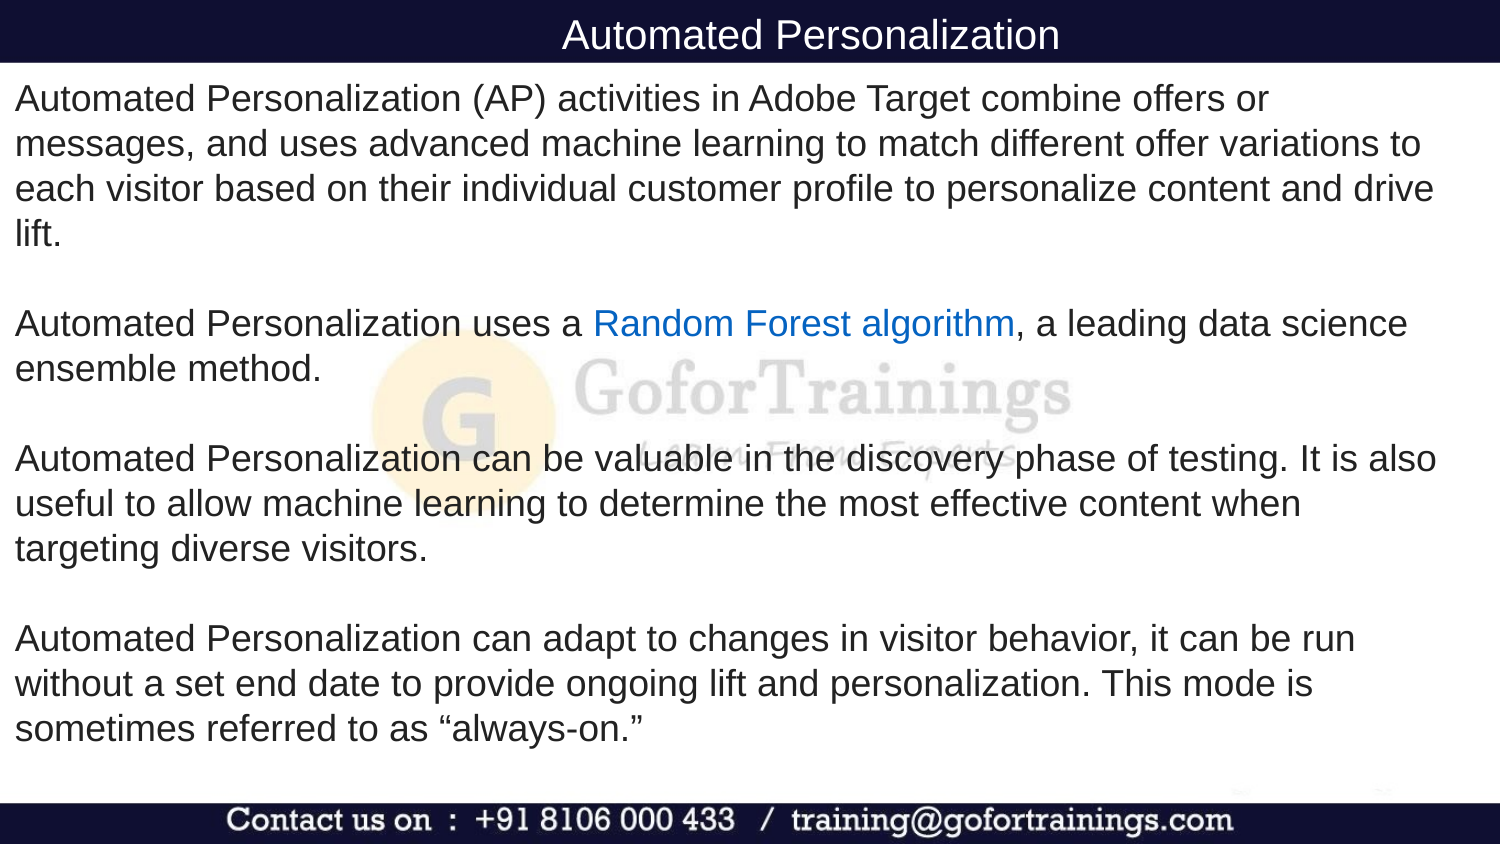

Automated Personalization
Automated Personalization (AP) activities in Adobe Target combine offers or messages, and uses advanced machine learning to match different offer variations to each visitor based on their individual customer profile to personalize content and drive lift.

Automated Personalization uses a Random Forest algorithm, a leading data science ensemble method.

Automated Personalization can be valuable in the discovery phase of testing. It is also useful to allow machine learning to determine the most effective content when targeting diverse visitors.

Automated Personalization can adapt to changes in visitor behavior, it can be run without a set end date to provide ongoing lift and personalization. This mode is sometimes referred to as “always-on.”